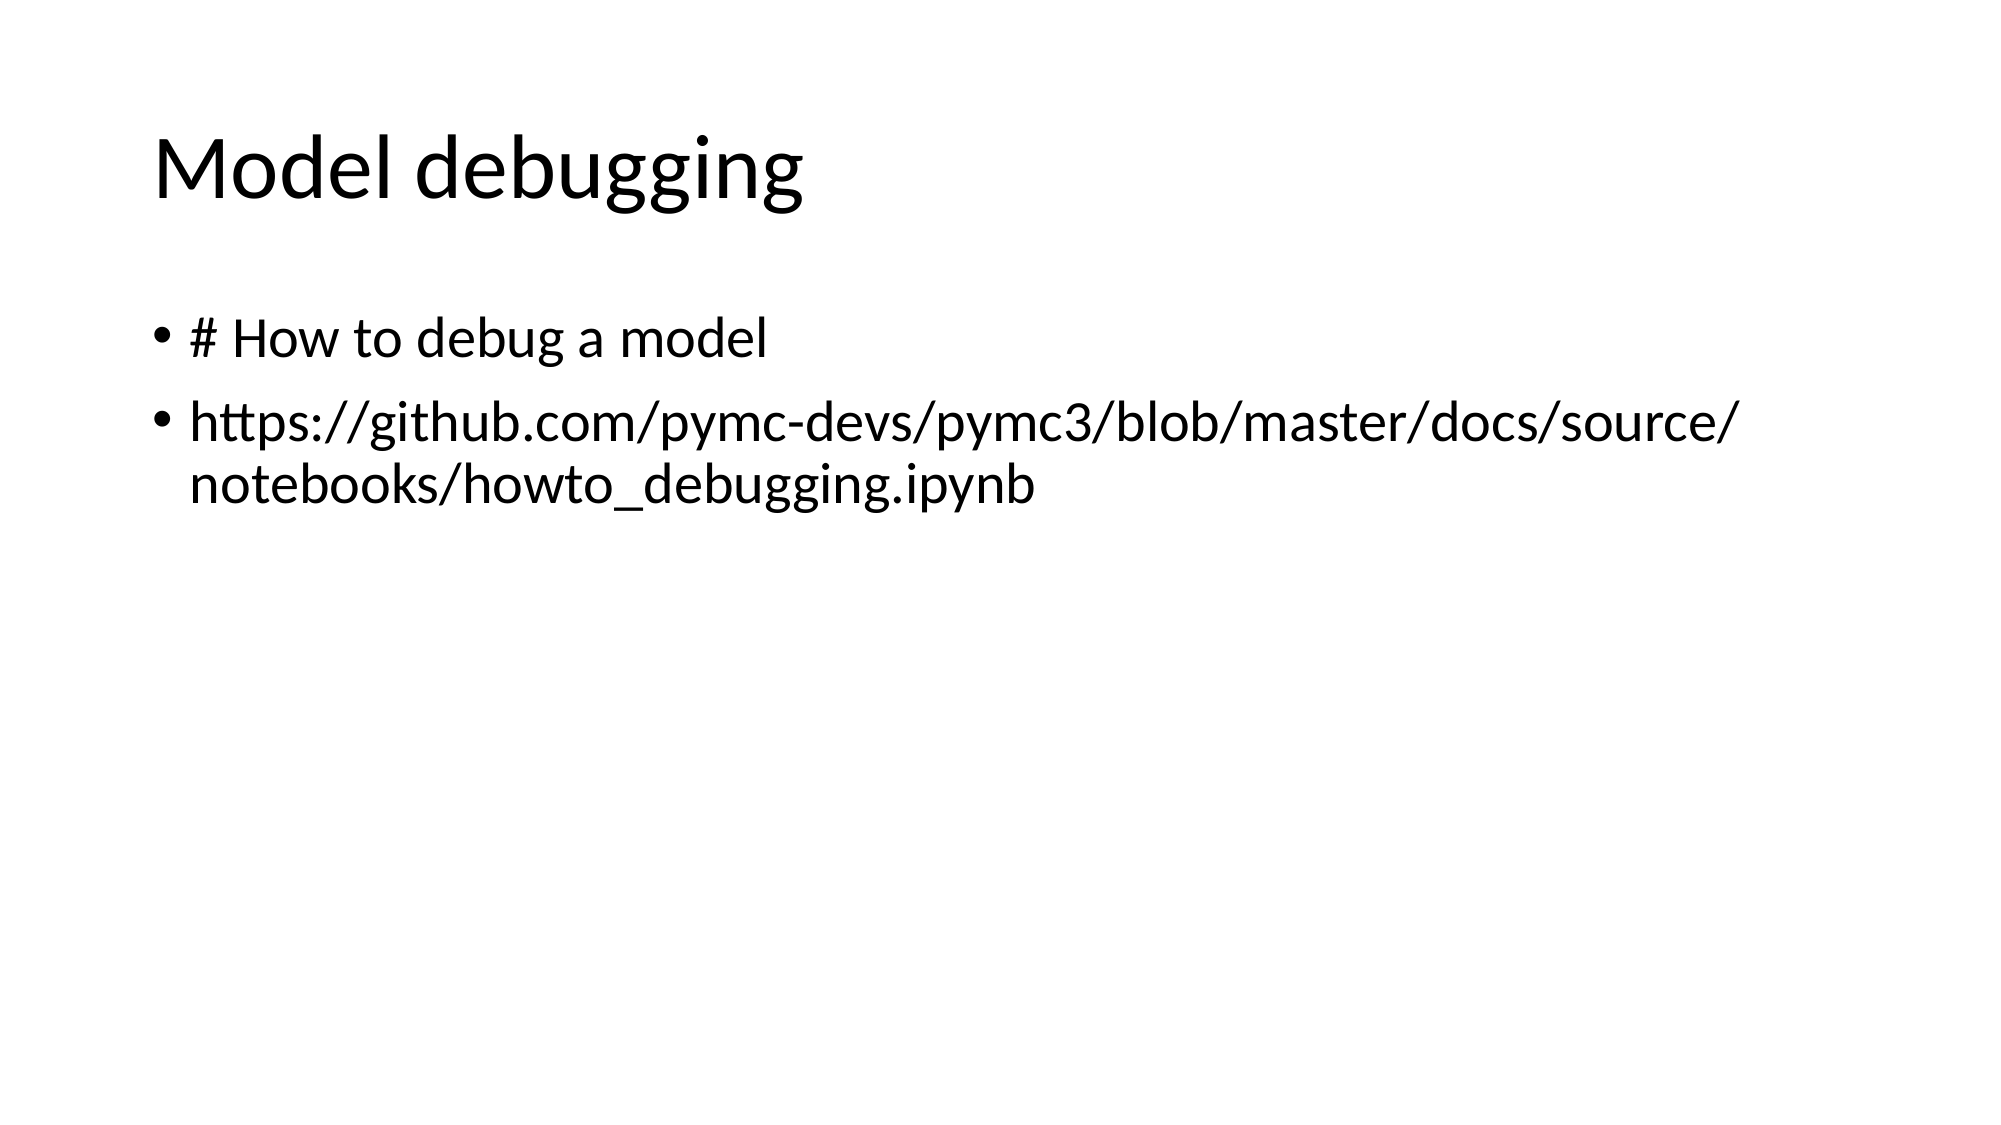

# Model debugging
# How to debug a model
https://github.com/pymc-devs/pymc3/blob/master/docs/source/notebooks/howto_debugging.ipynb